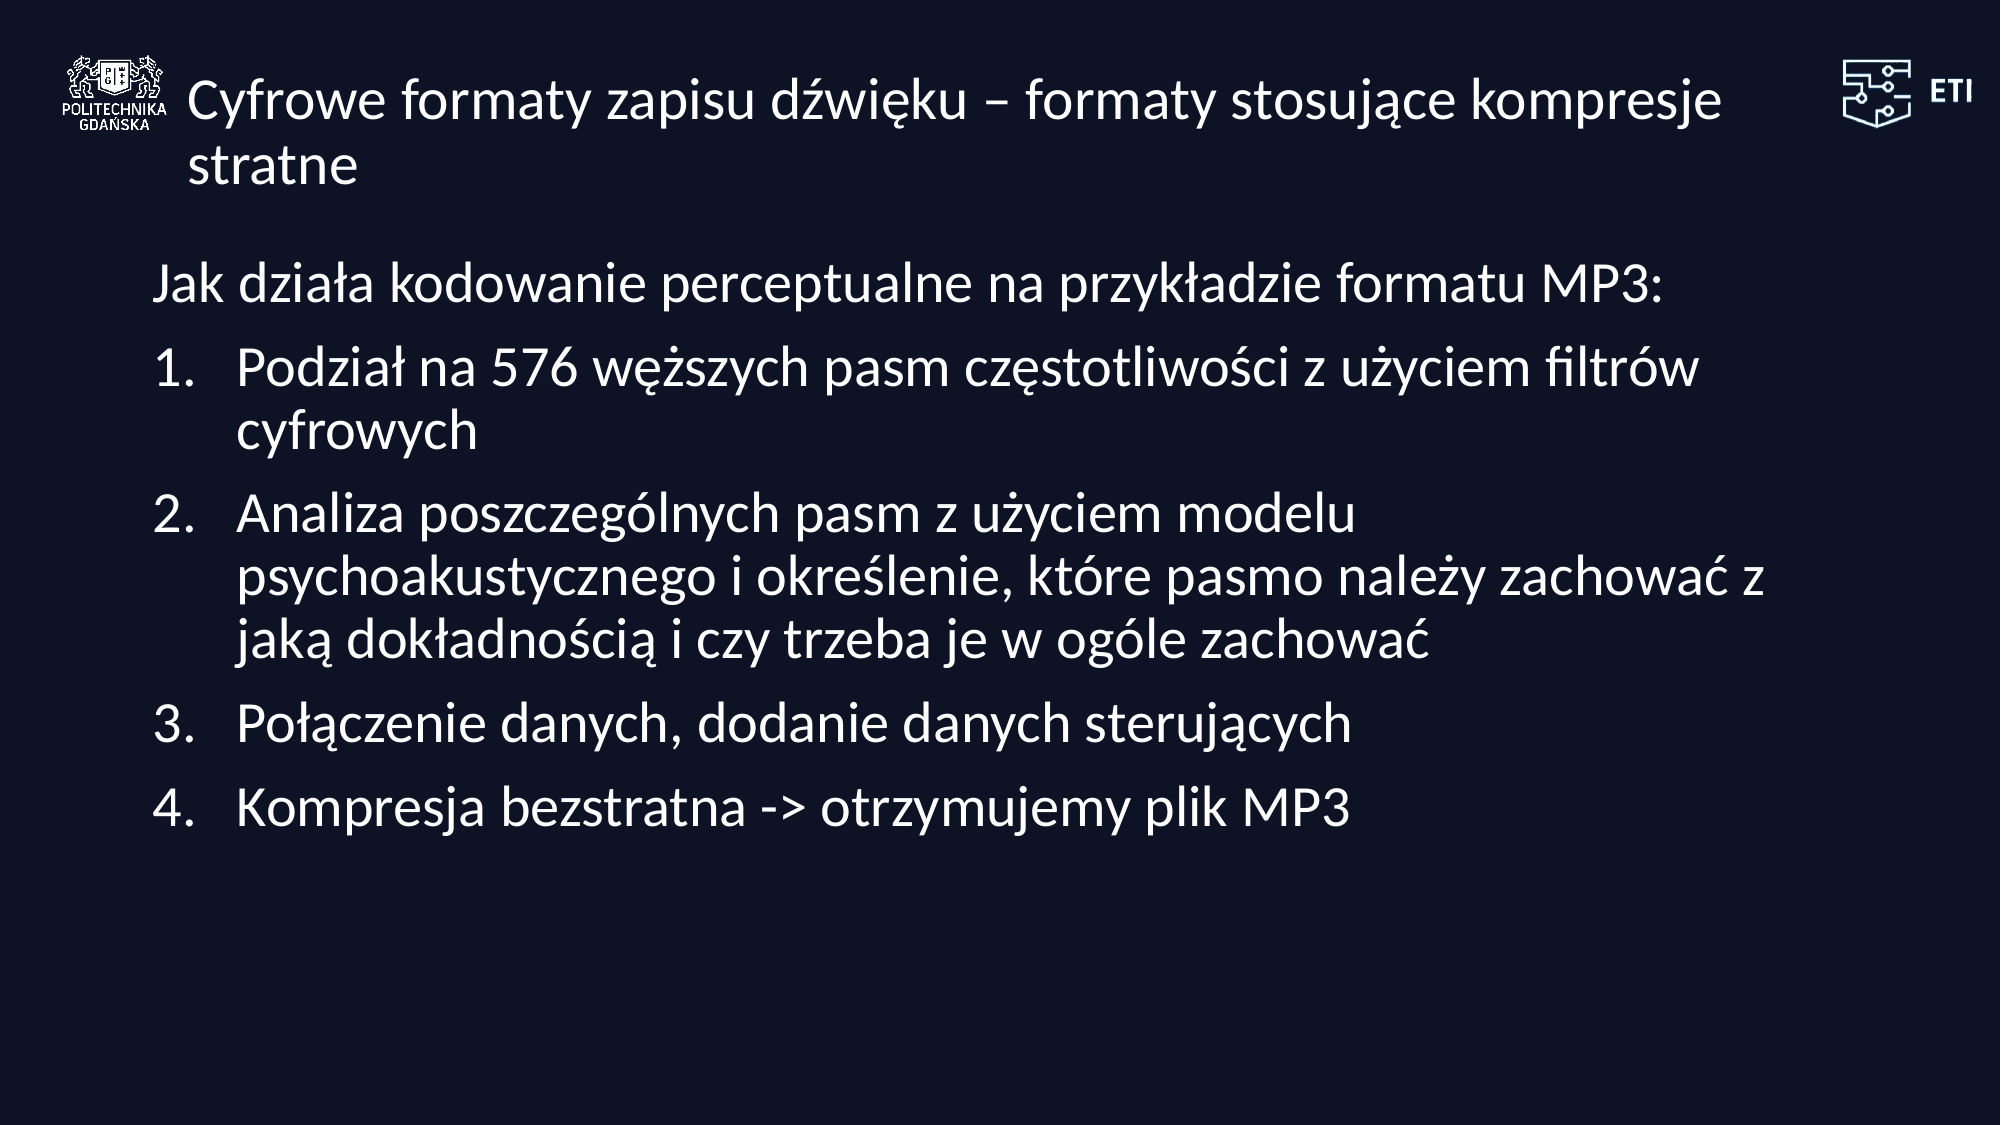

# Cyfrowe formaty zapisu dźwięku – formaty stosujące kompresje stratne
Jak działa kodowanie perceptualne na przykładzie formatu MP3:
Podział na 576 węższych pasm częstotliwości z użyciem filtrów cyfrowych
Analiza poszczególnych pasm z użyciem modelu psychoakustycznego i określenie, które pasmo należy zachować z jaką dokładnością i czy trzeba je w ogóle zachować
Połączenie danych, dodanie danych sterujących
Kompresja bezstratna -> otrzymujemy plik MP3